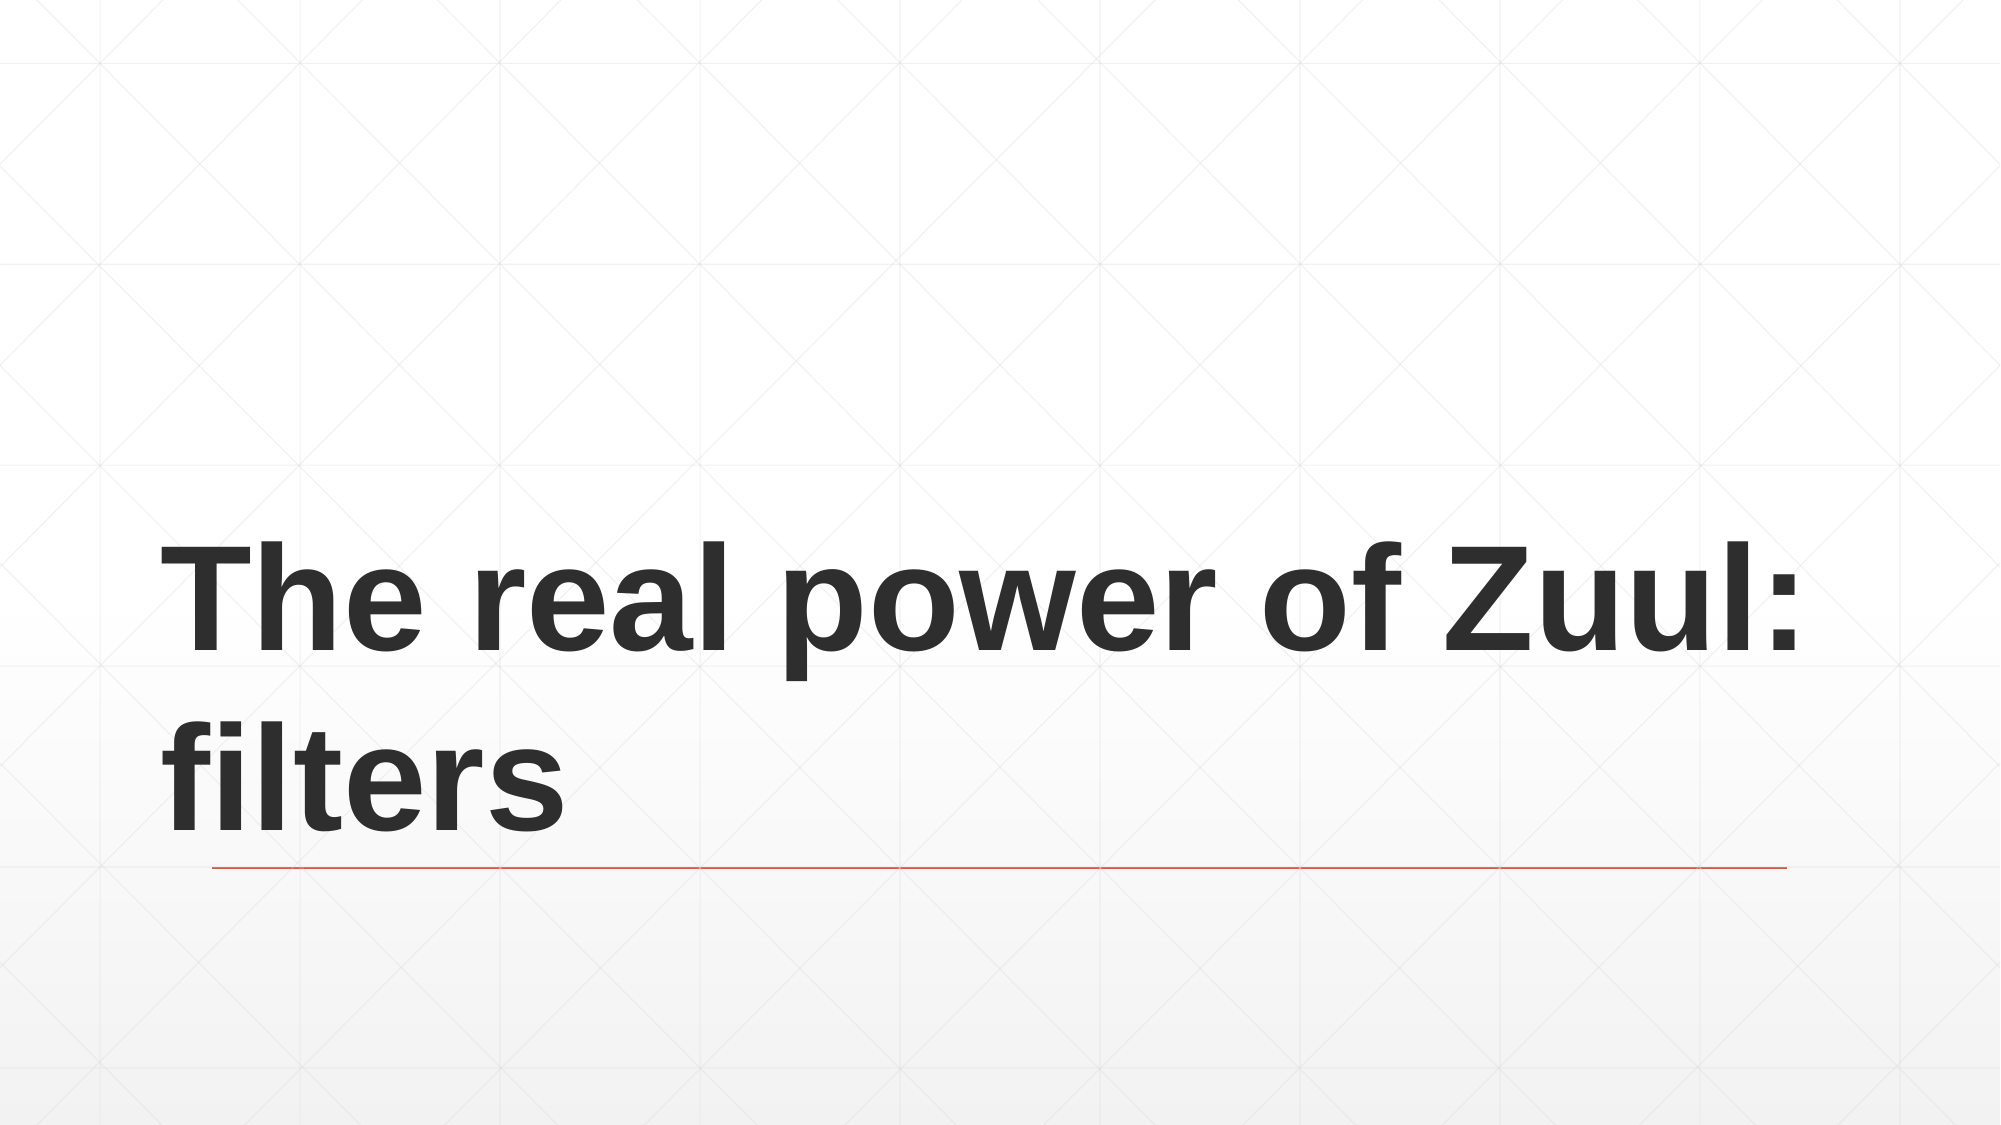

# The real power of Zuul: filters